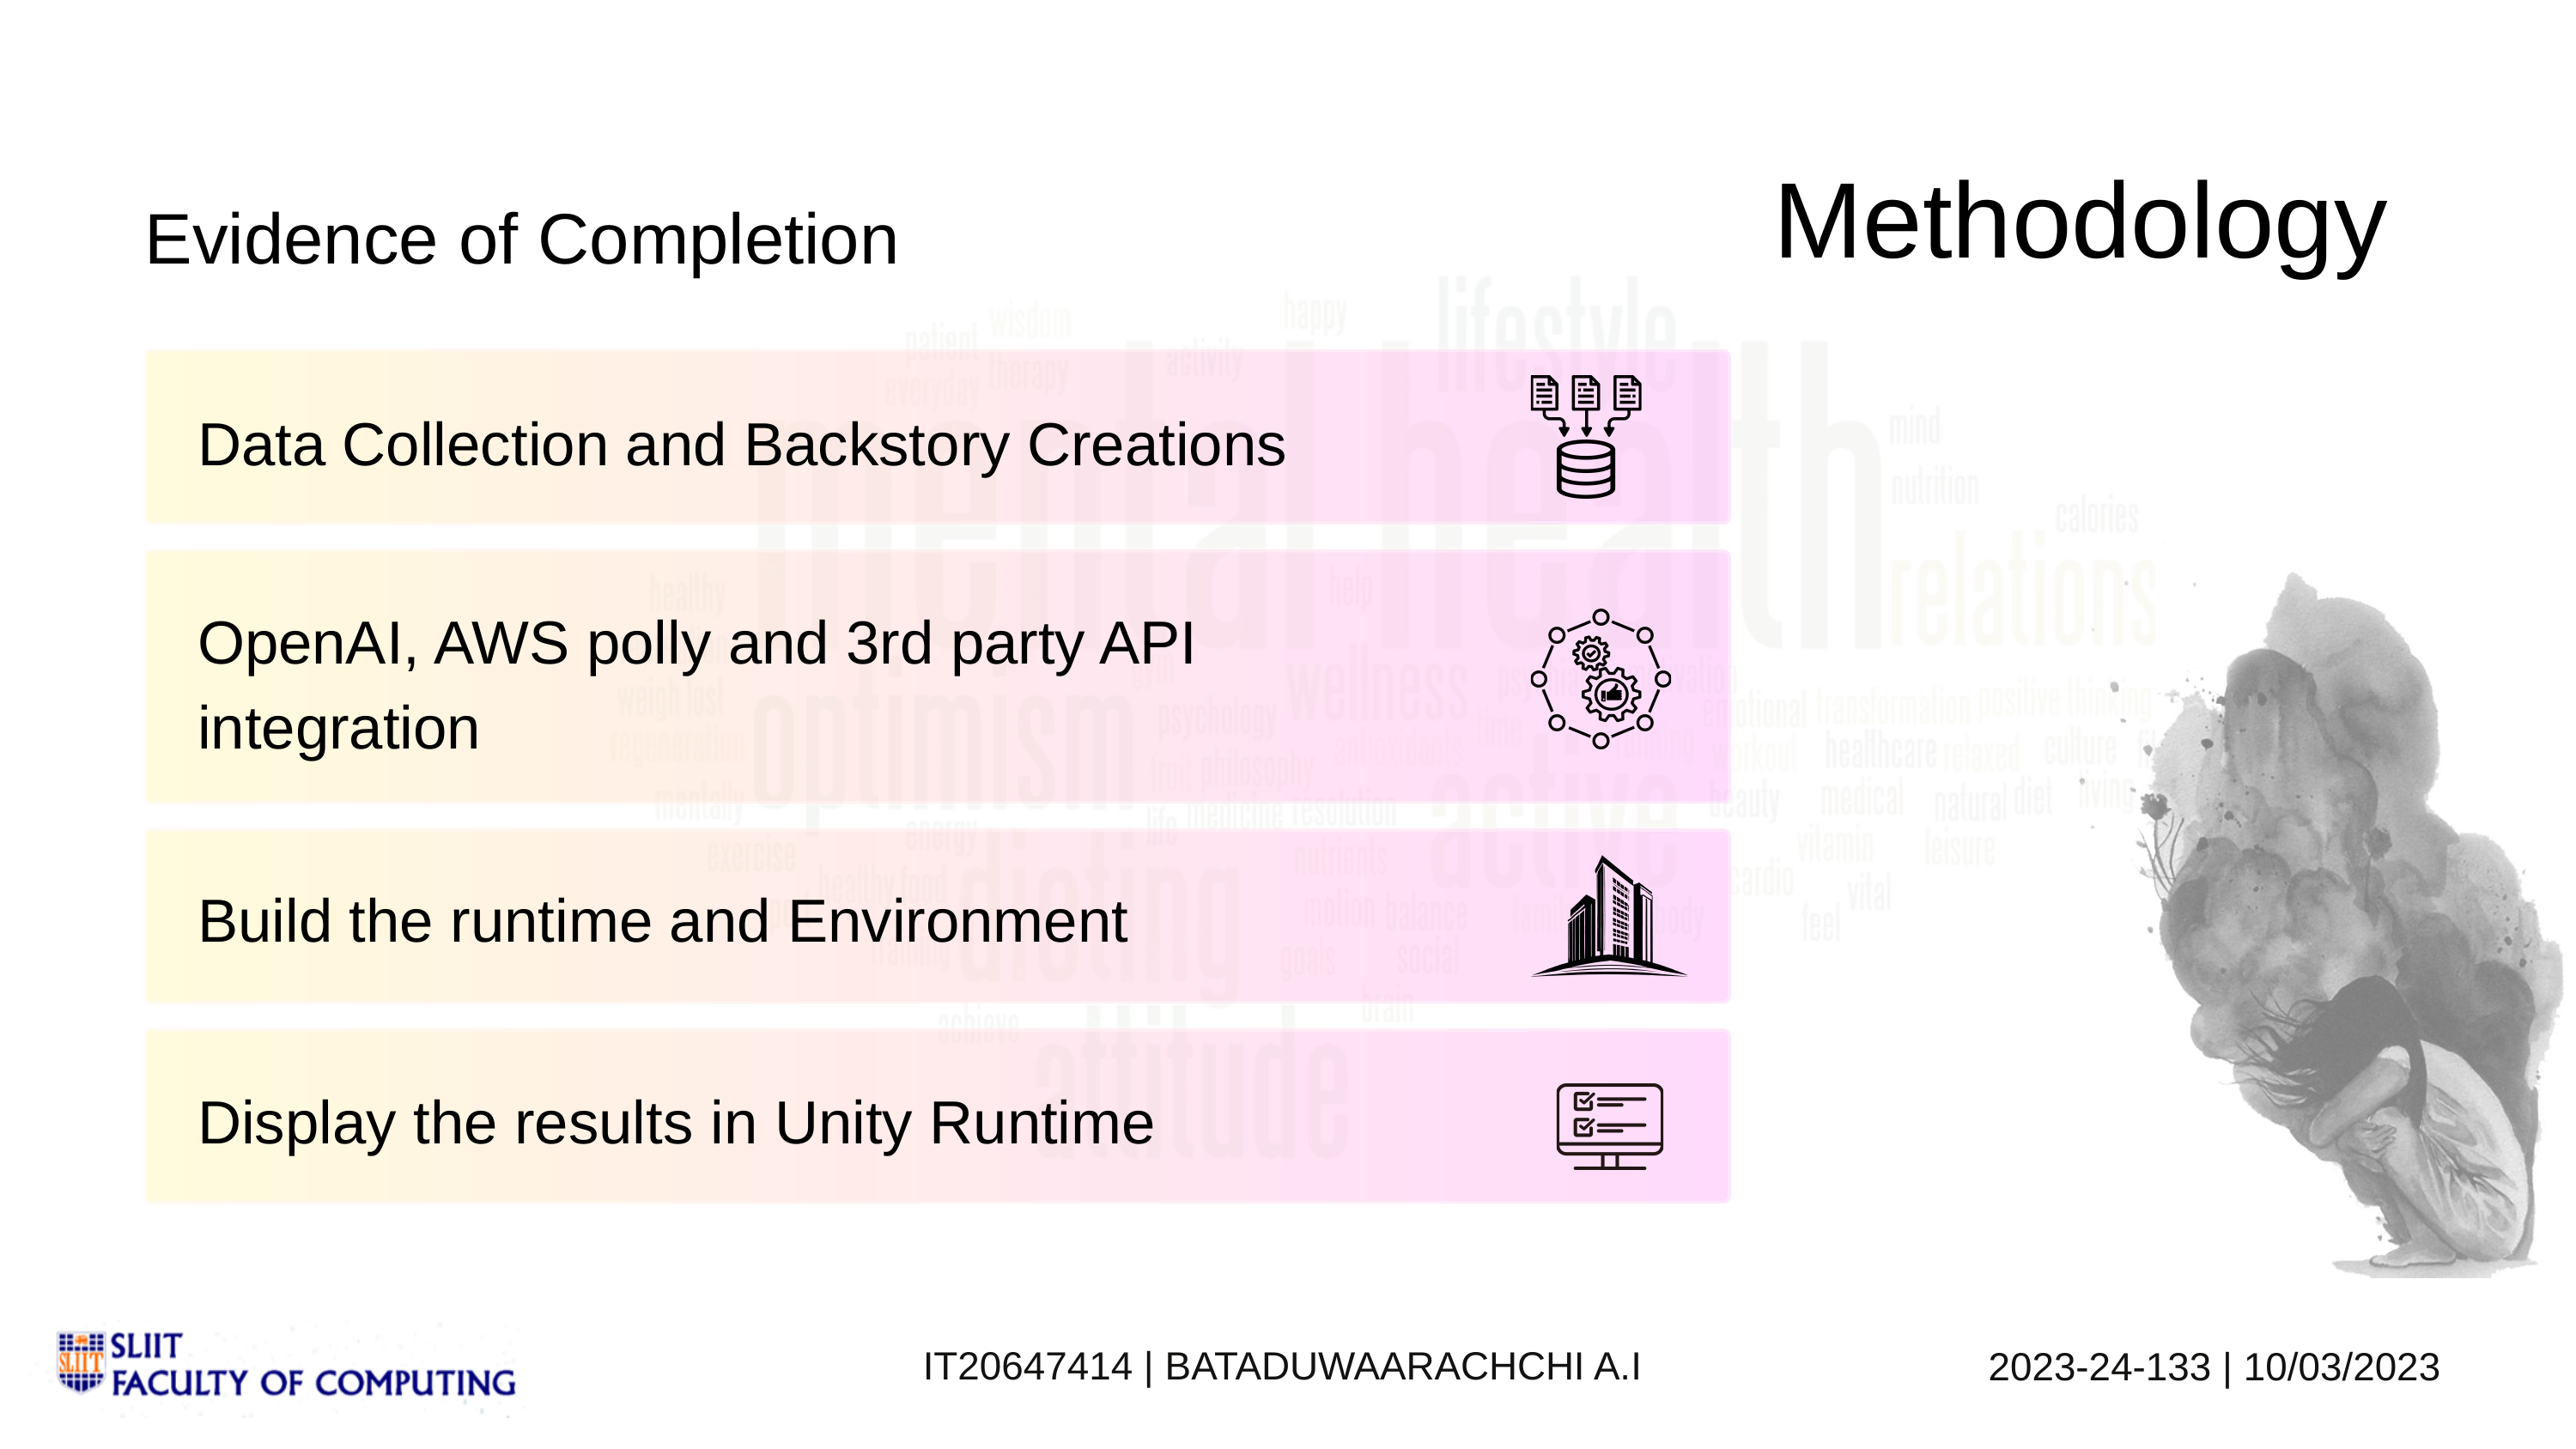

Methodology
Evidence of Completion

Data Collection and Backstory Creations

OpenAI, AWS polly and 3rd party API integration

Build the runtime and Environment

Display the results in Unity Runtime

IT20647414 | BATADUWAARACHCHI A.I
2023-24-133 | 10/03/2023